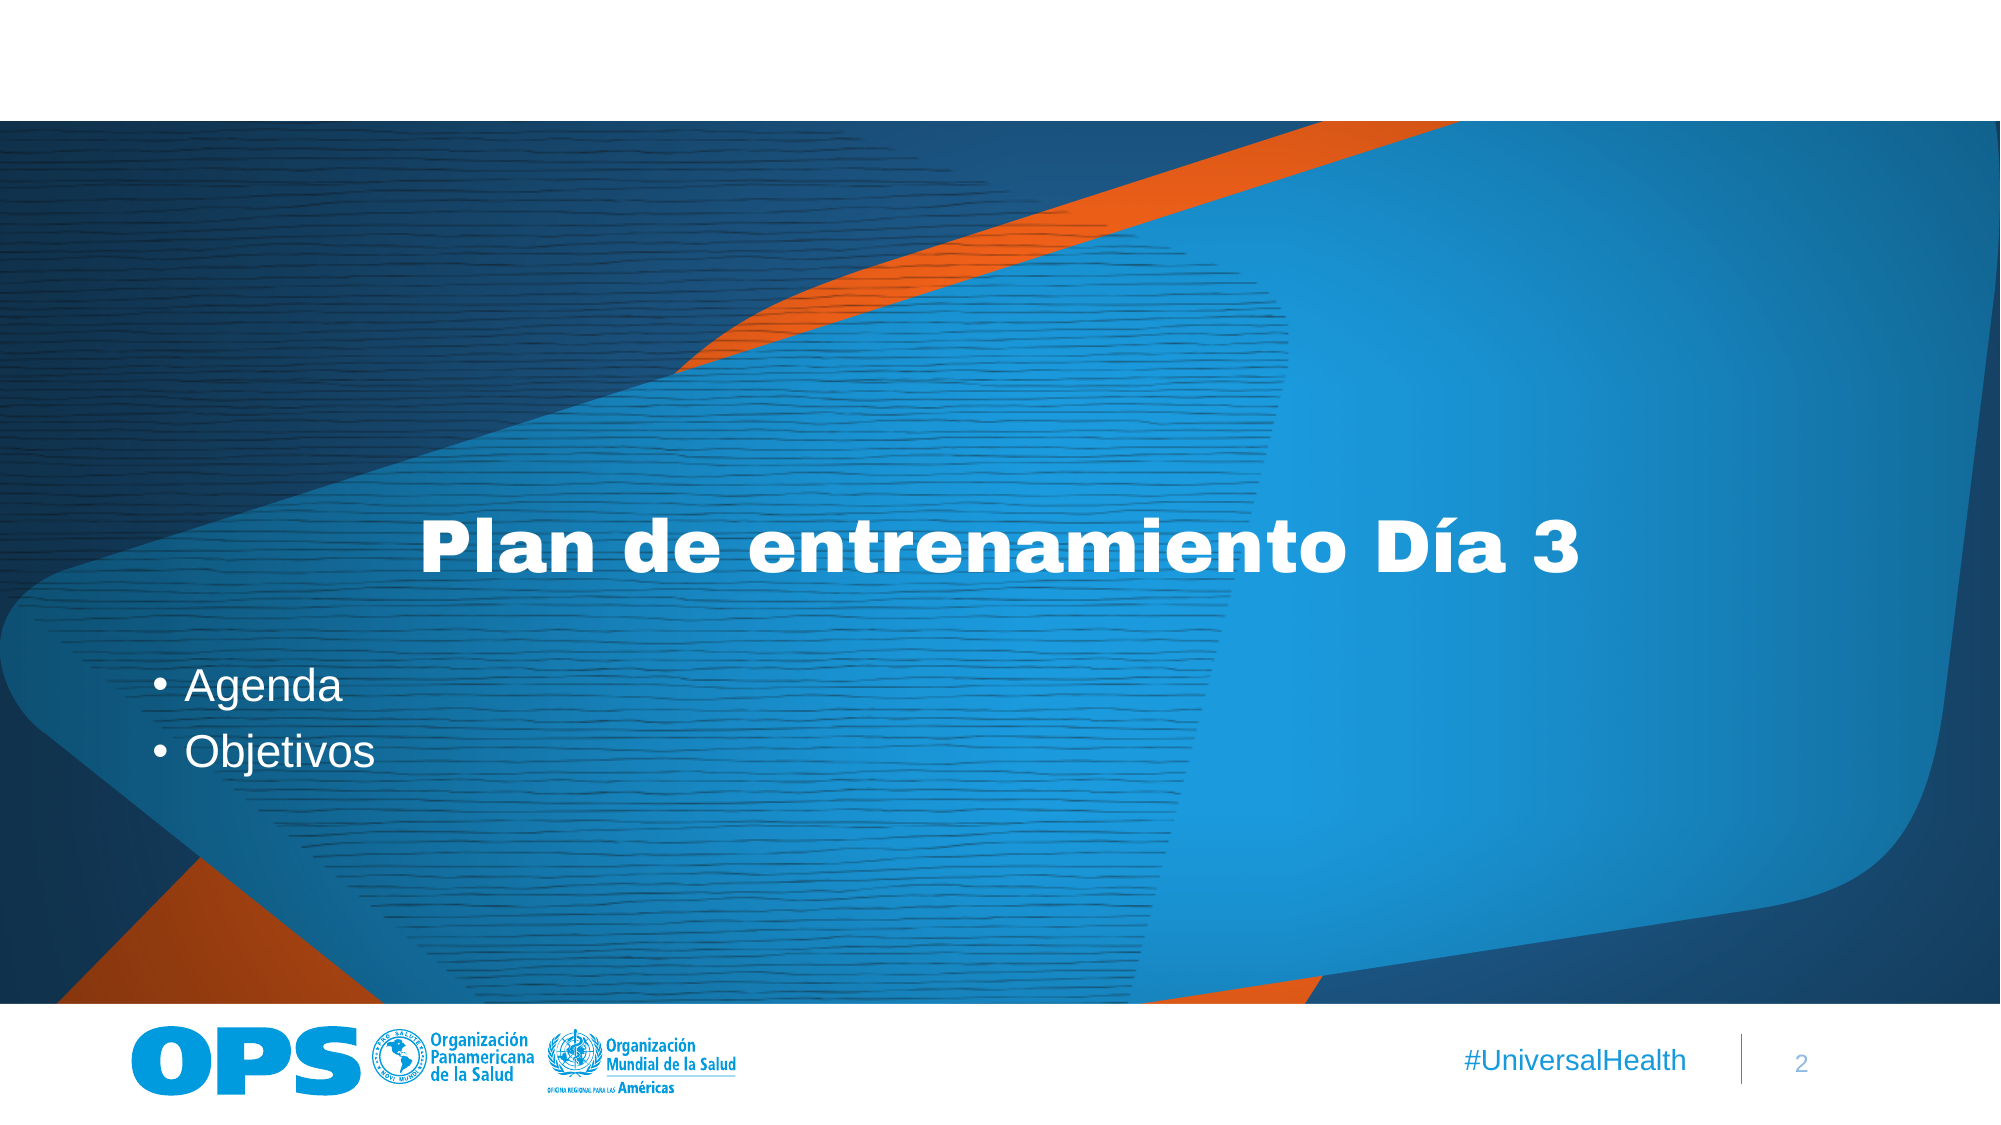

Plan de entrenamiento Día 3
Agenda
Objetivos
2